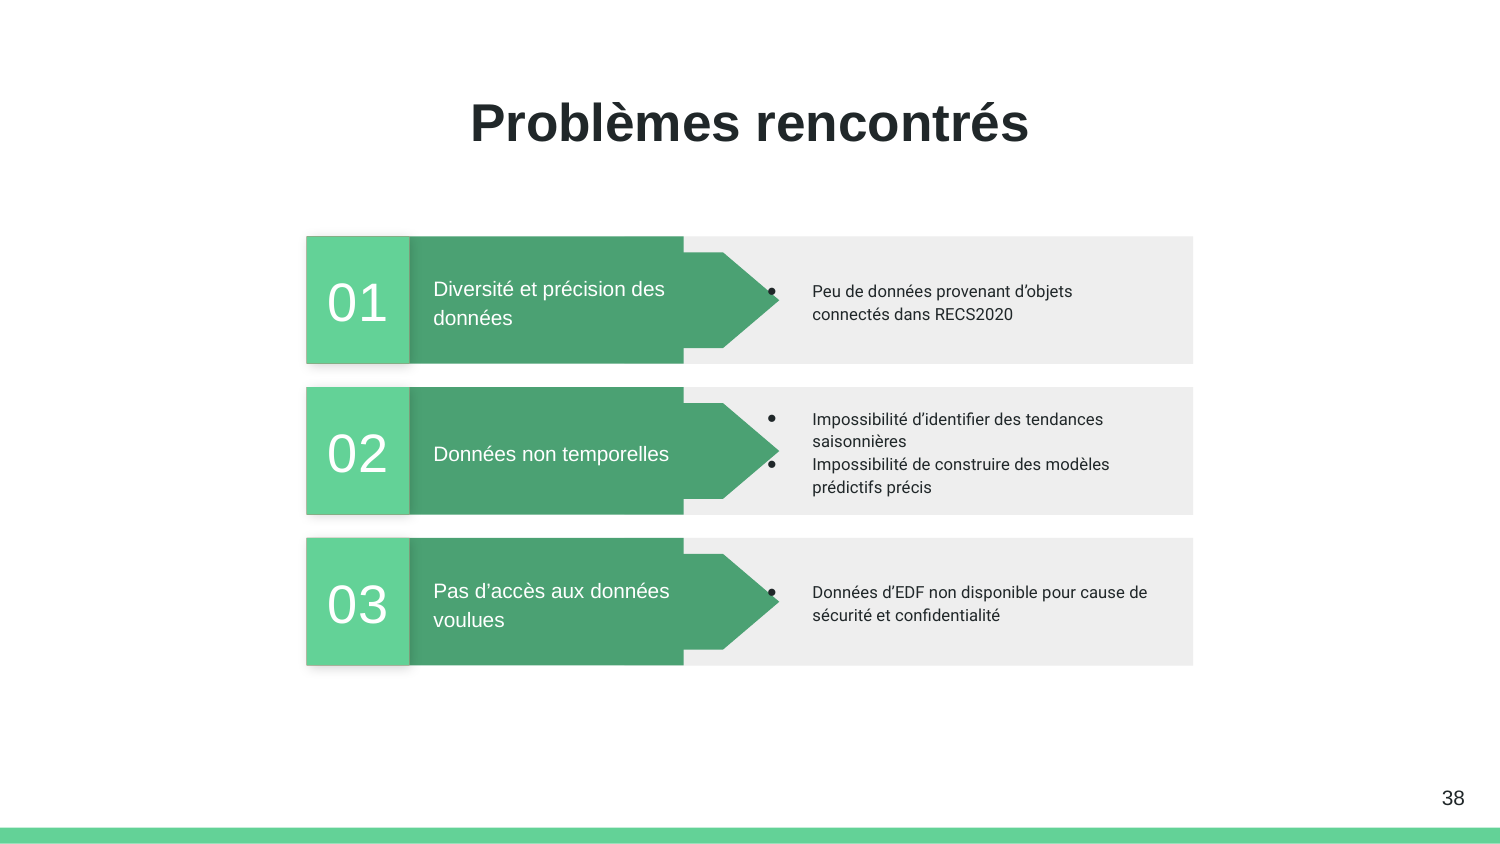

# Problèmes rencontrés

01

Peu de données provenant d’objets connectés dans RECS2020
Diversité et précision des données

02

Impossibilité d’identifier des tendances saisonnières
Impossibilité de construire des modèles prédictifs précis
Données non temporelles

03

Données d’EDF non disponible pour cause de sécurité et confidentialité
Pas d’accès aux données voulues
38